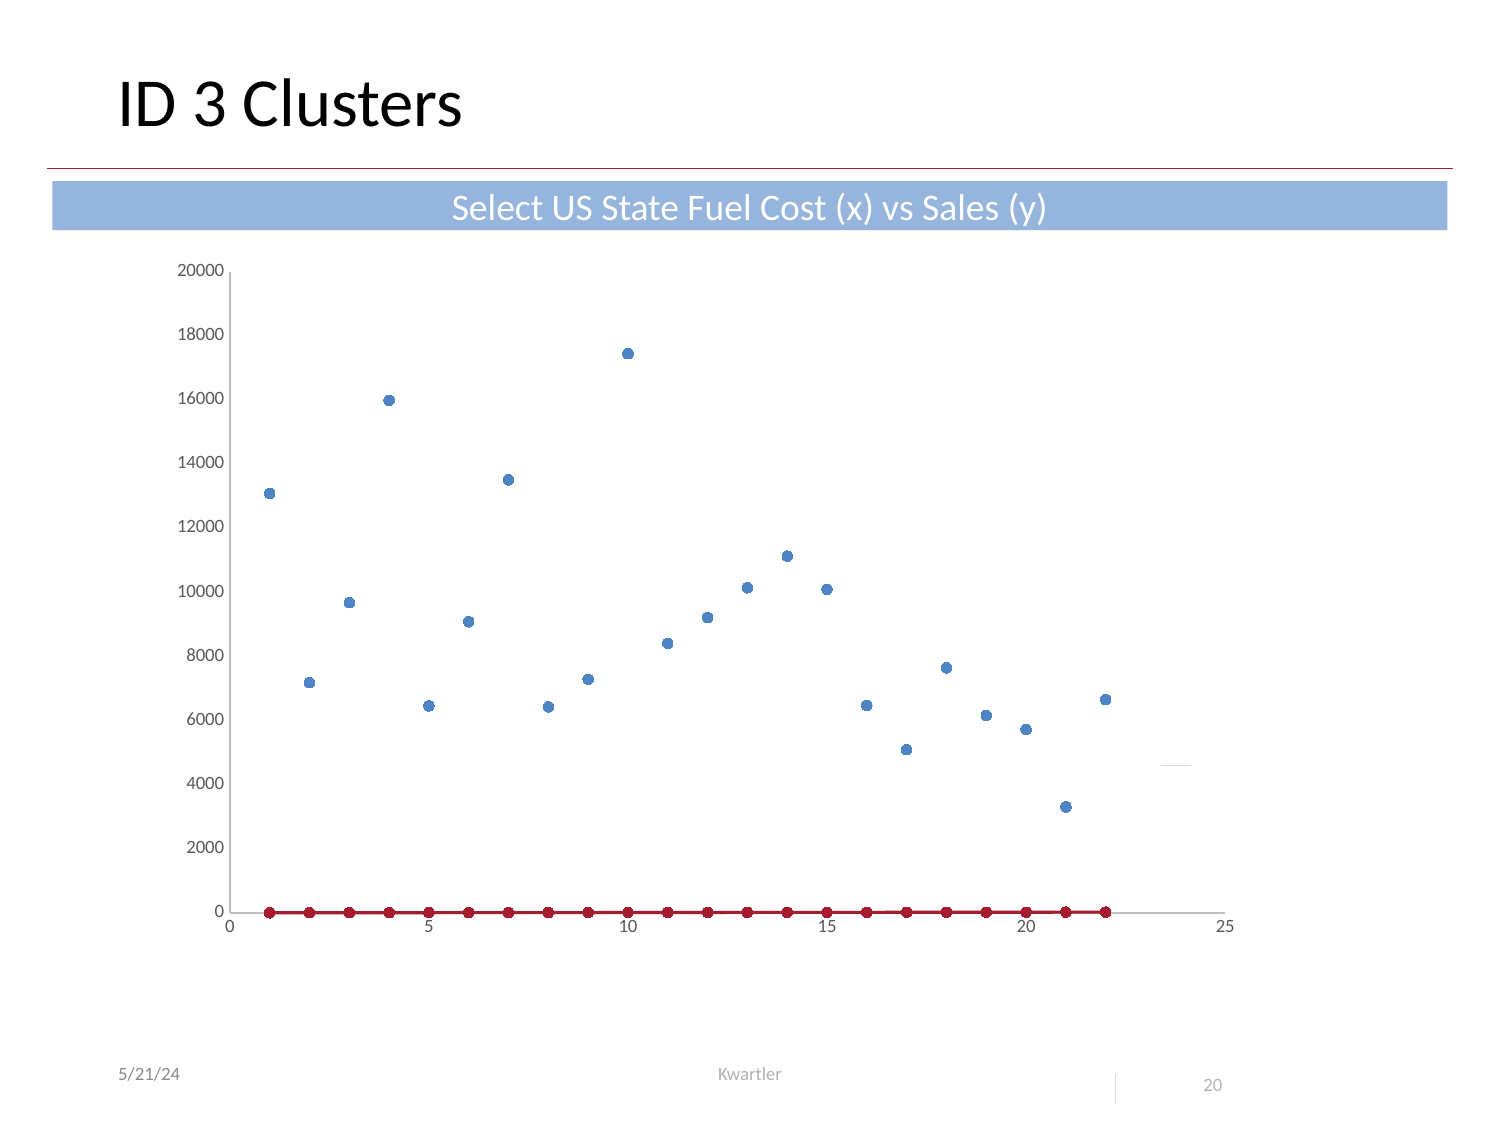

# ID 3 Clusters
Select US State Fuel Cost (x) vs Sales (y)

### Chart

| Category | Fixed_charge | RoR | Cost | Load_factor | Demand_growth | Sales | Nuclear |
|---|---|---|---|---|---|---|---|
5/21/24
Kwartler
20